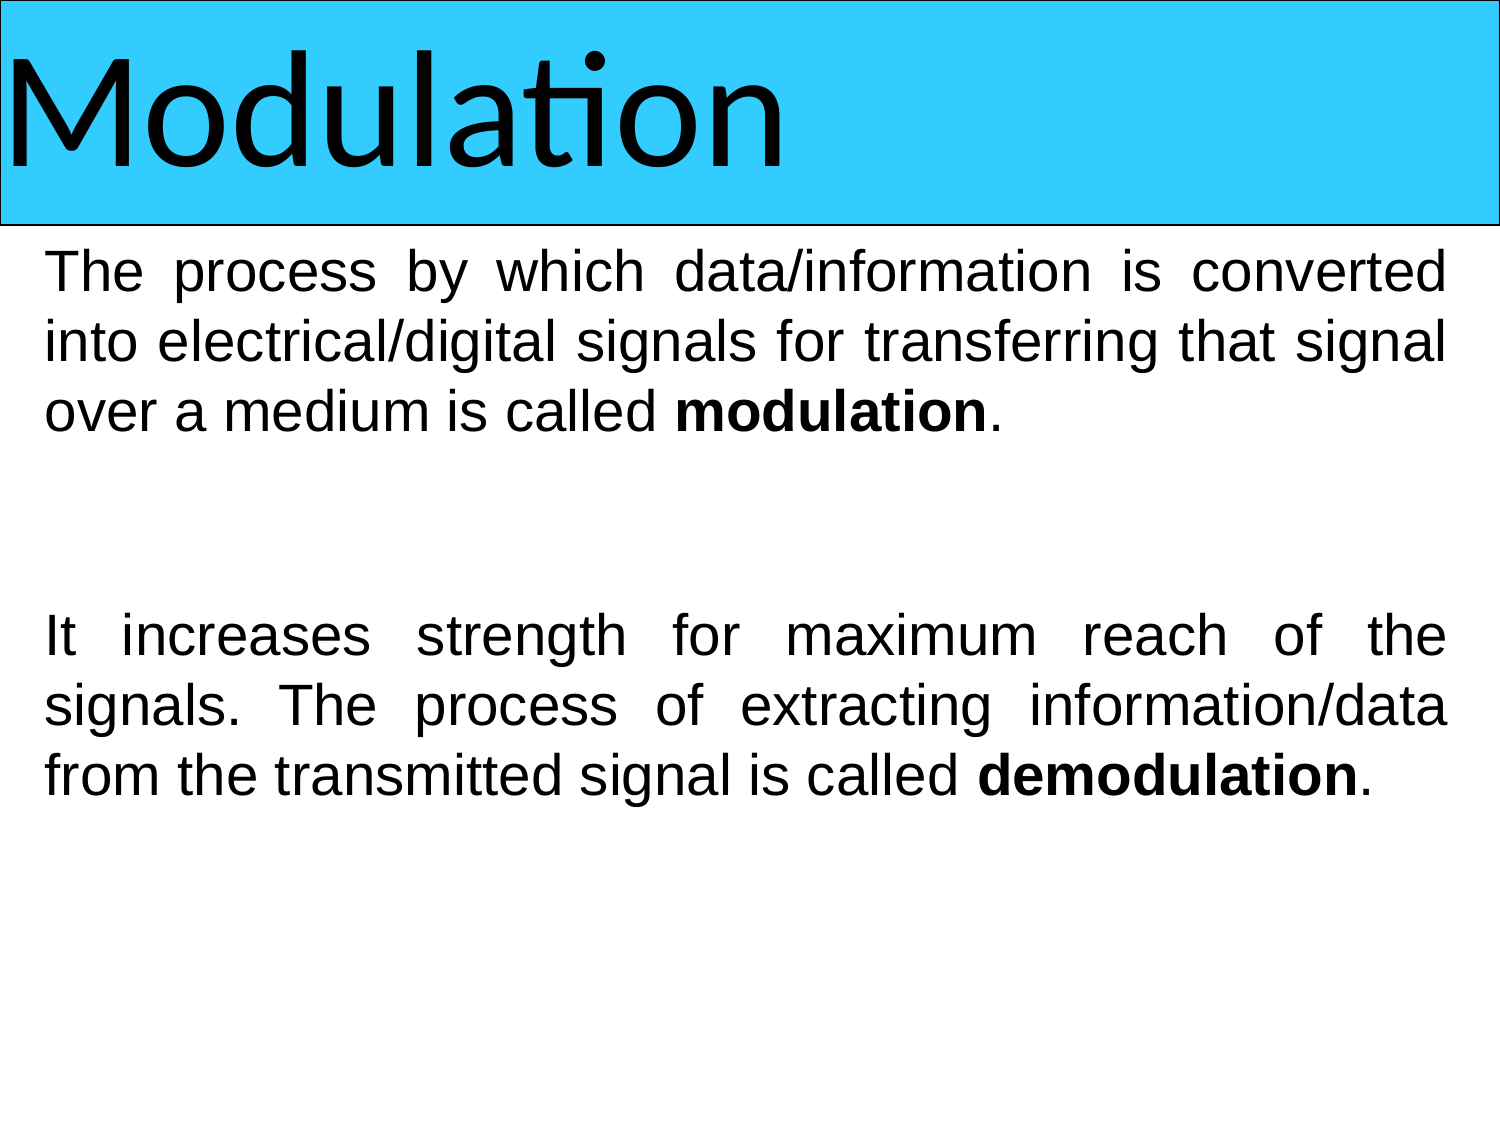

Modulation

The process by which data/information is converted into electrical/digital signals for transferring that signal over a medium is called modulation.

It increases strength for maximum reach of the signals. The process of extracting information/data from the transmitted signal is called demodulation.